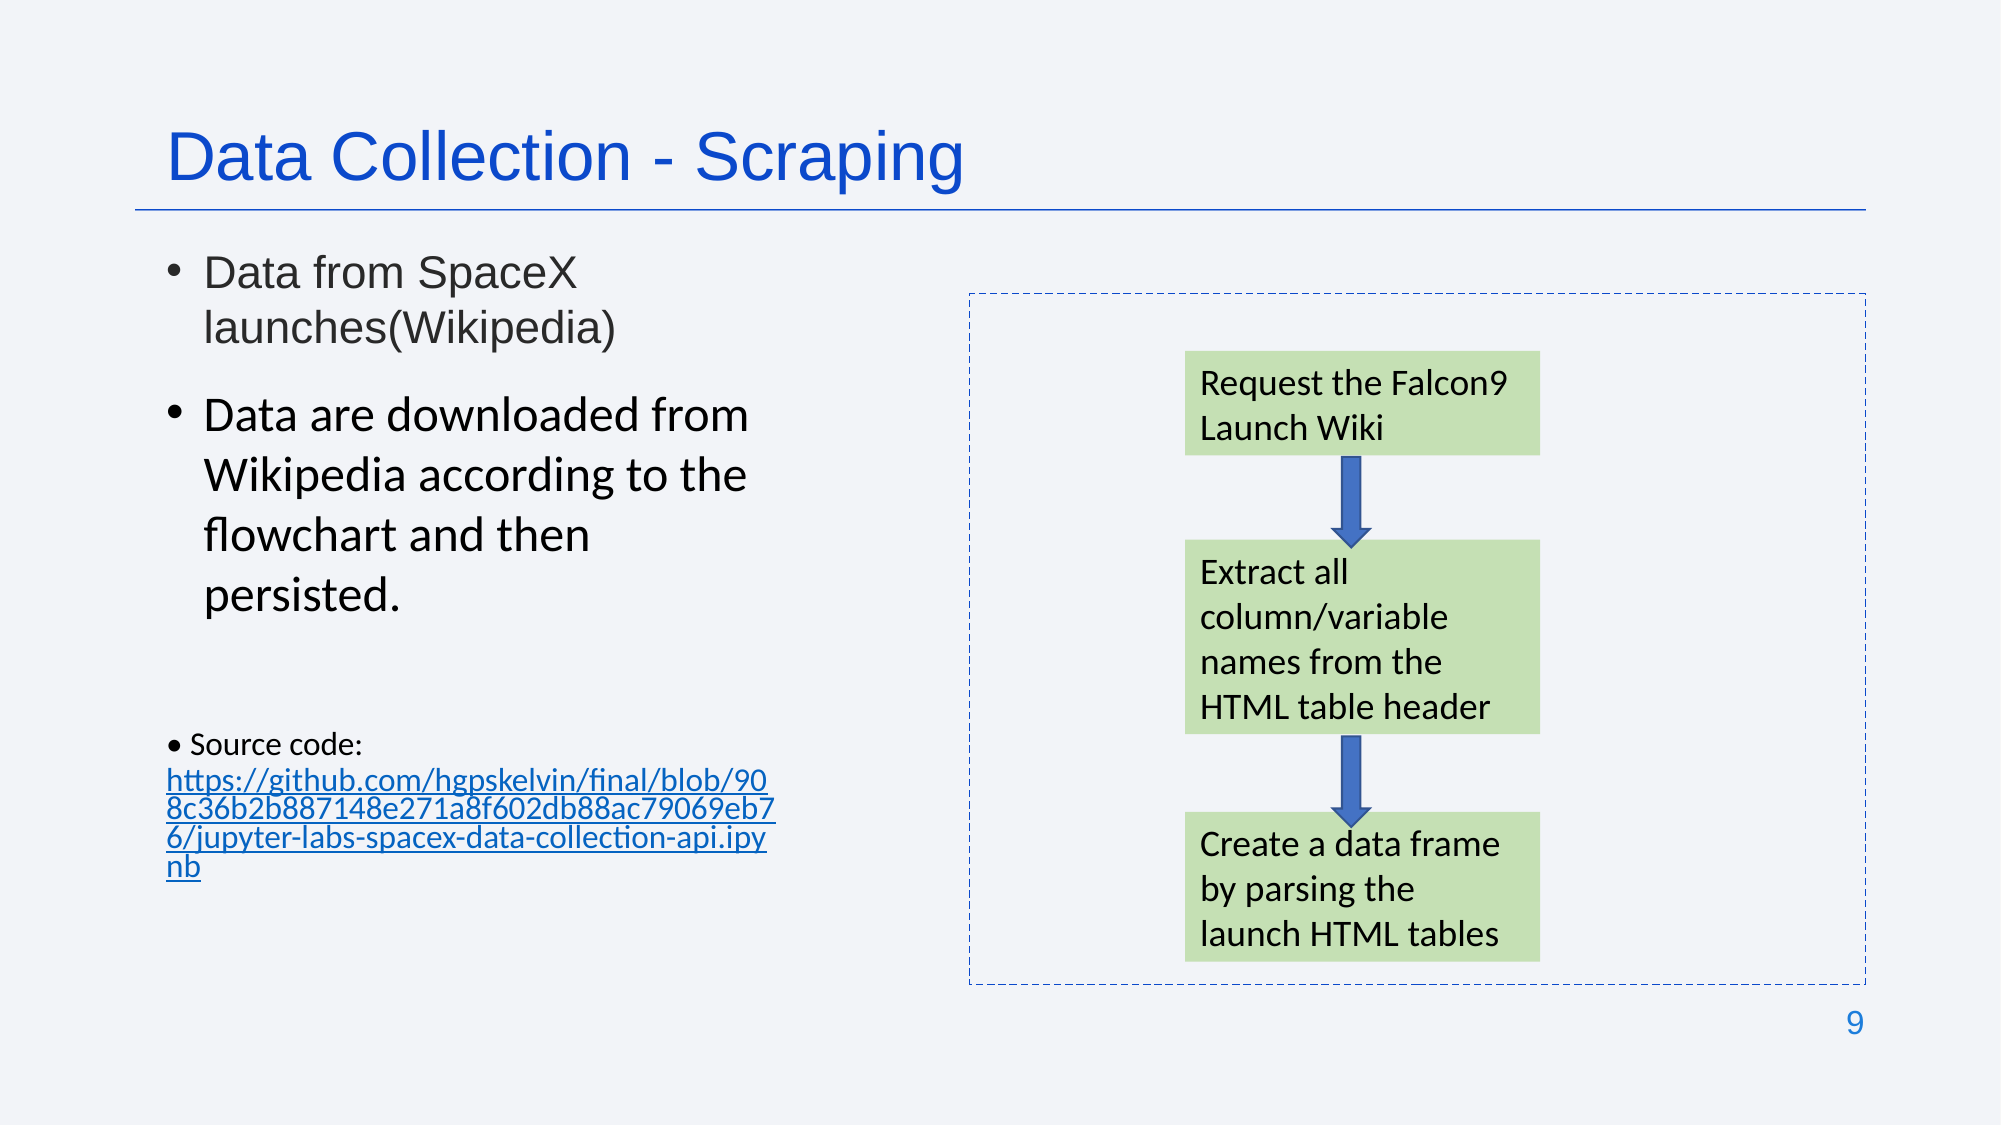

Data Collection - Scraping
Data from SpaceX launches(Wikipedia)
Data are downloaded from Wikipedia according to the flowchart and then persisted.

• Source code: https://github.com/hgpskelvin/final/blob/908c36b2b887148e271a8f602db88ac79069eb76/jupyter-labs-spacex-data-collection-api.ipynb

Request the Falcon9 Launch Wiki

Extract all column/variable names from the HTML table header

Create a data frame by parsing the launch HTML tables
9